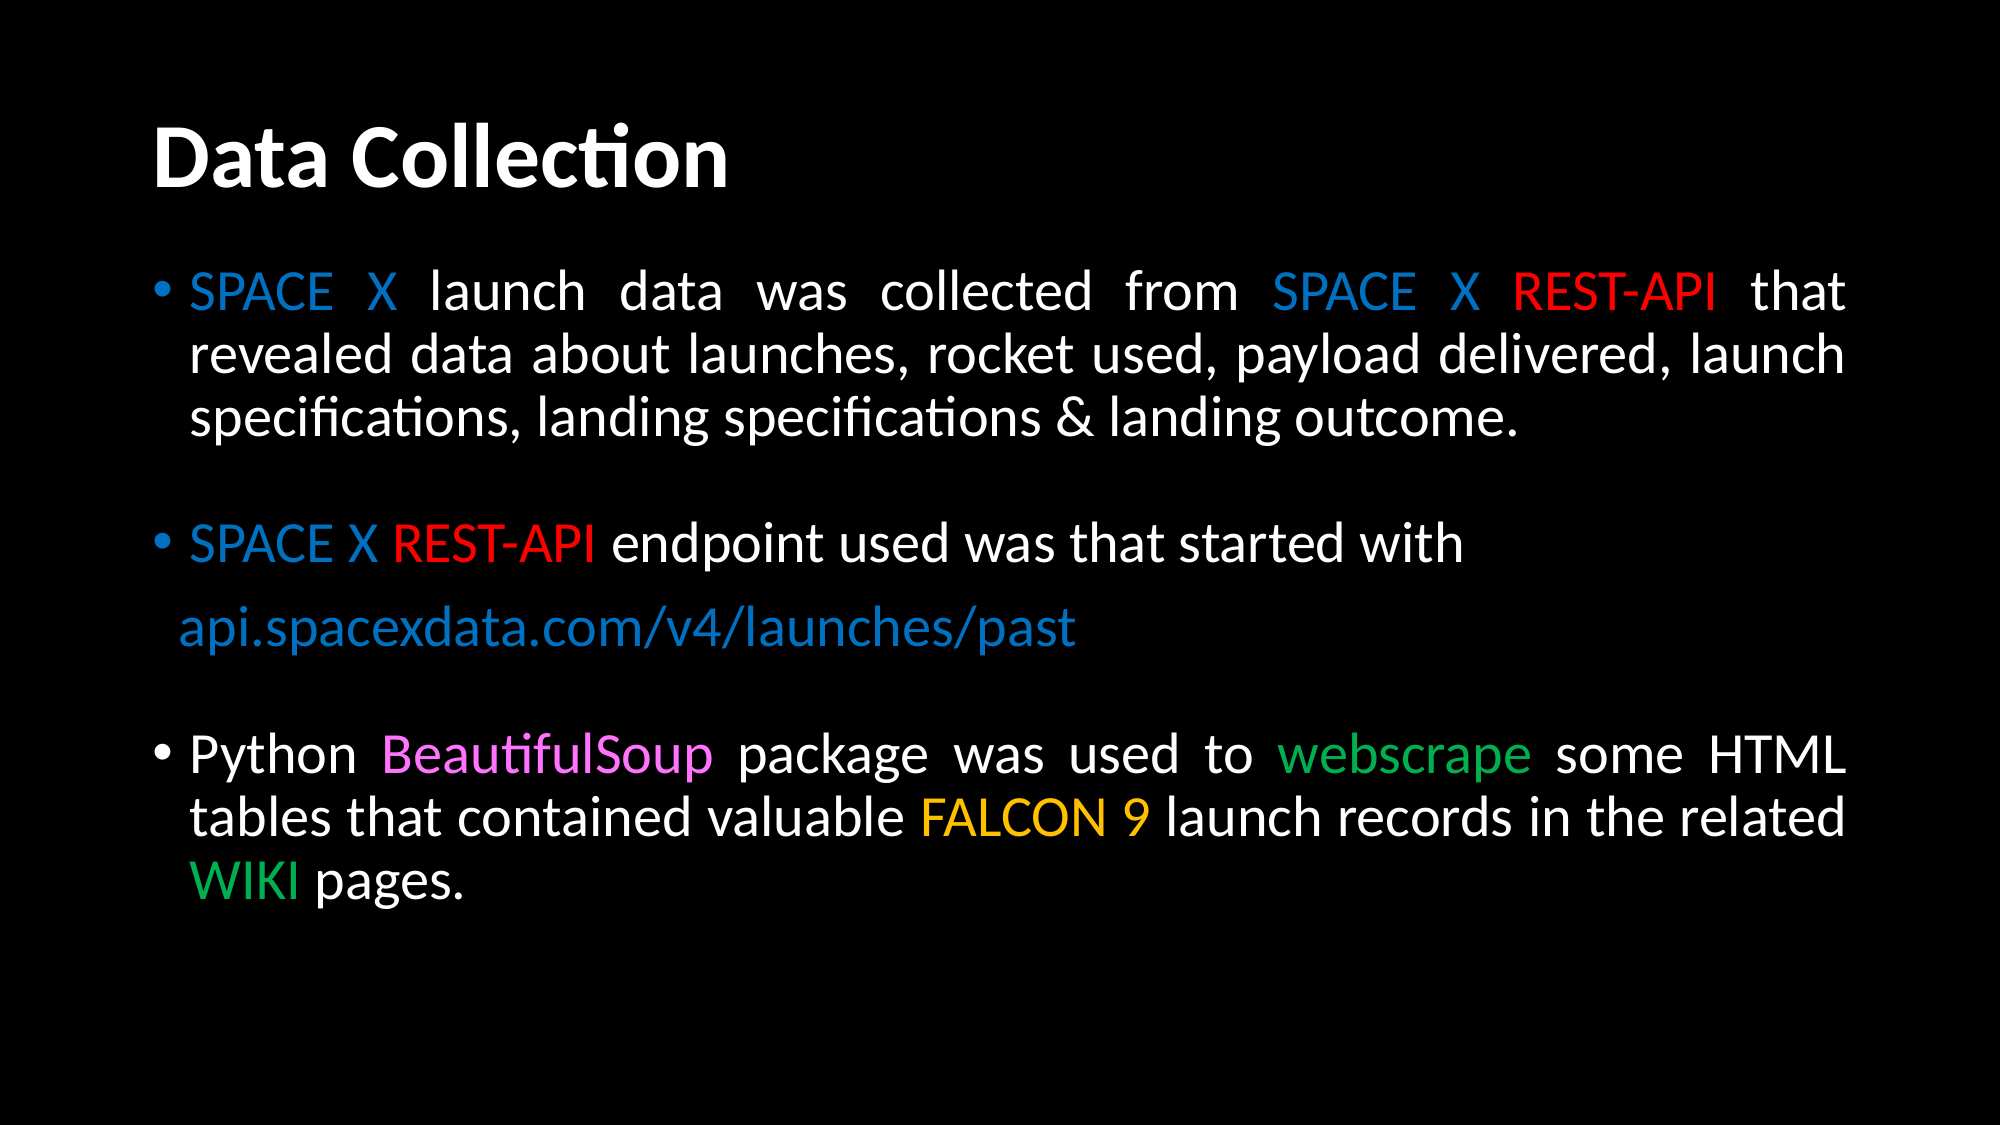

# Data Collection
SPACE X launch data was collected from SPACE X REST-API that revealed data about launches, rocket used, payload delivered, launch specifications, landing specifications & landing outcome.

SPACE X REST-API endpoint used was that started with
  api.spacexdata.com/v4/launches/past

Python BeautifulSoup package was used to webscrape some HTML tables that contained valuable FALCON 9 launch records in the related WIKI pages.